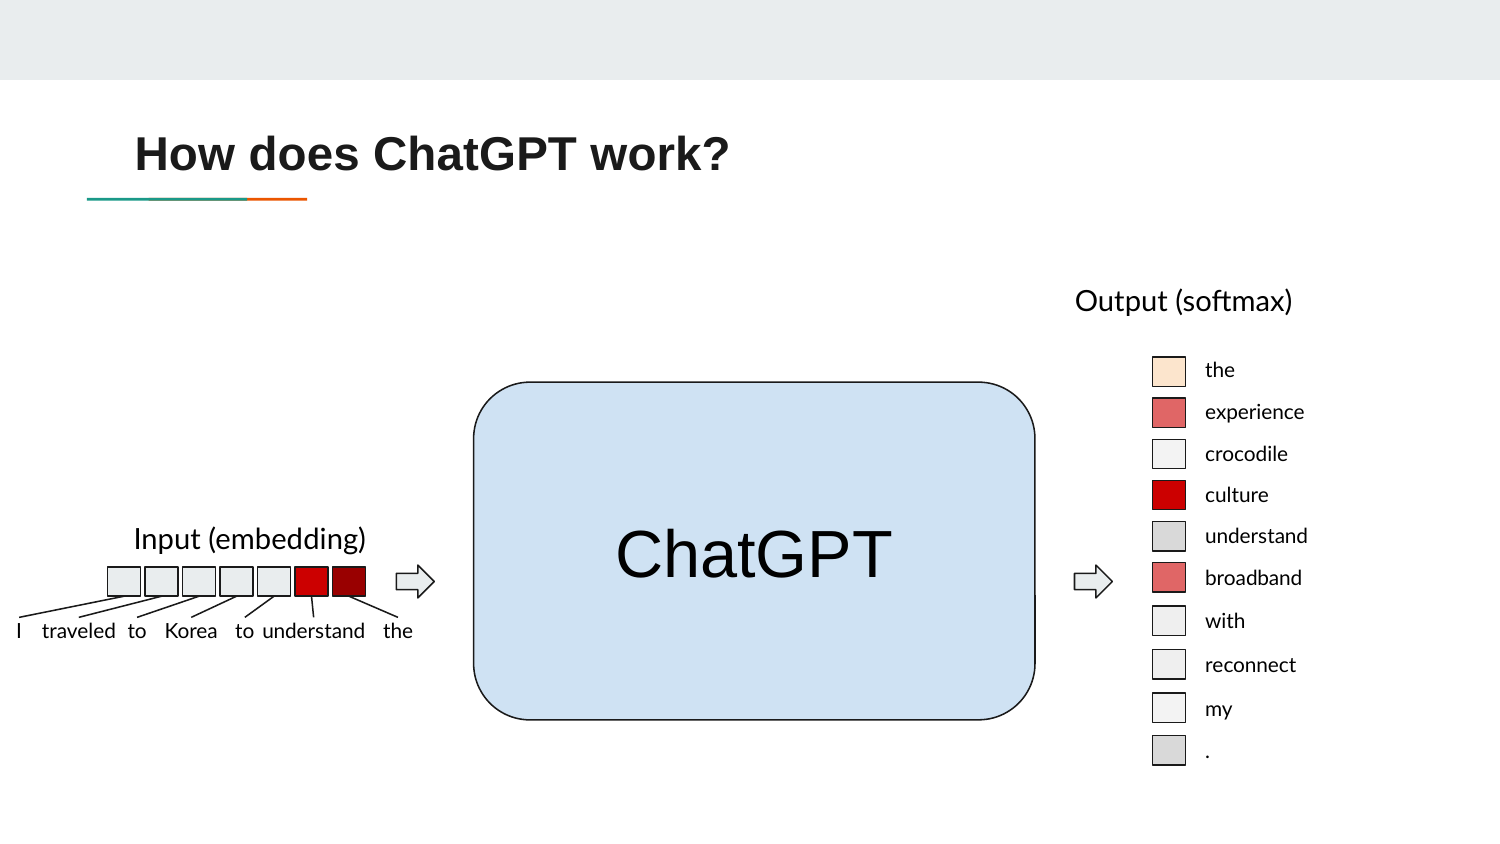

# How does ChatGPT work?
Output (softmax)

the
ChatGPT

experience

crocodile

culture
Input (embedding)

understand

broadband

with
I
traveled
to
Korea
to
understand
the

reconnect

my

.